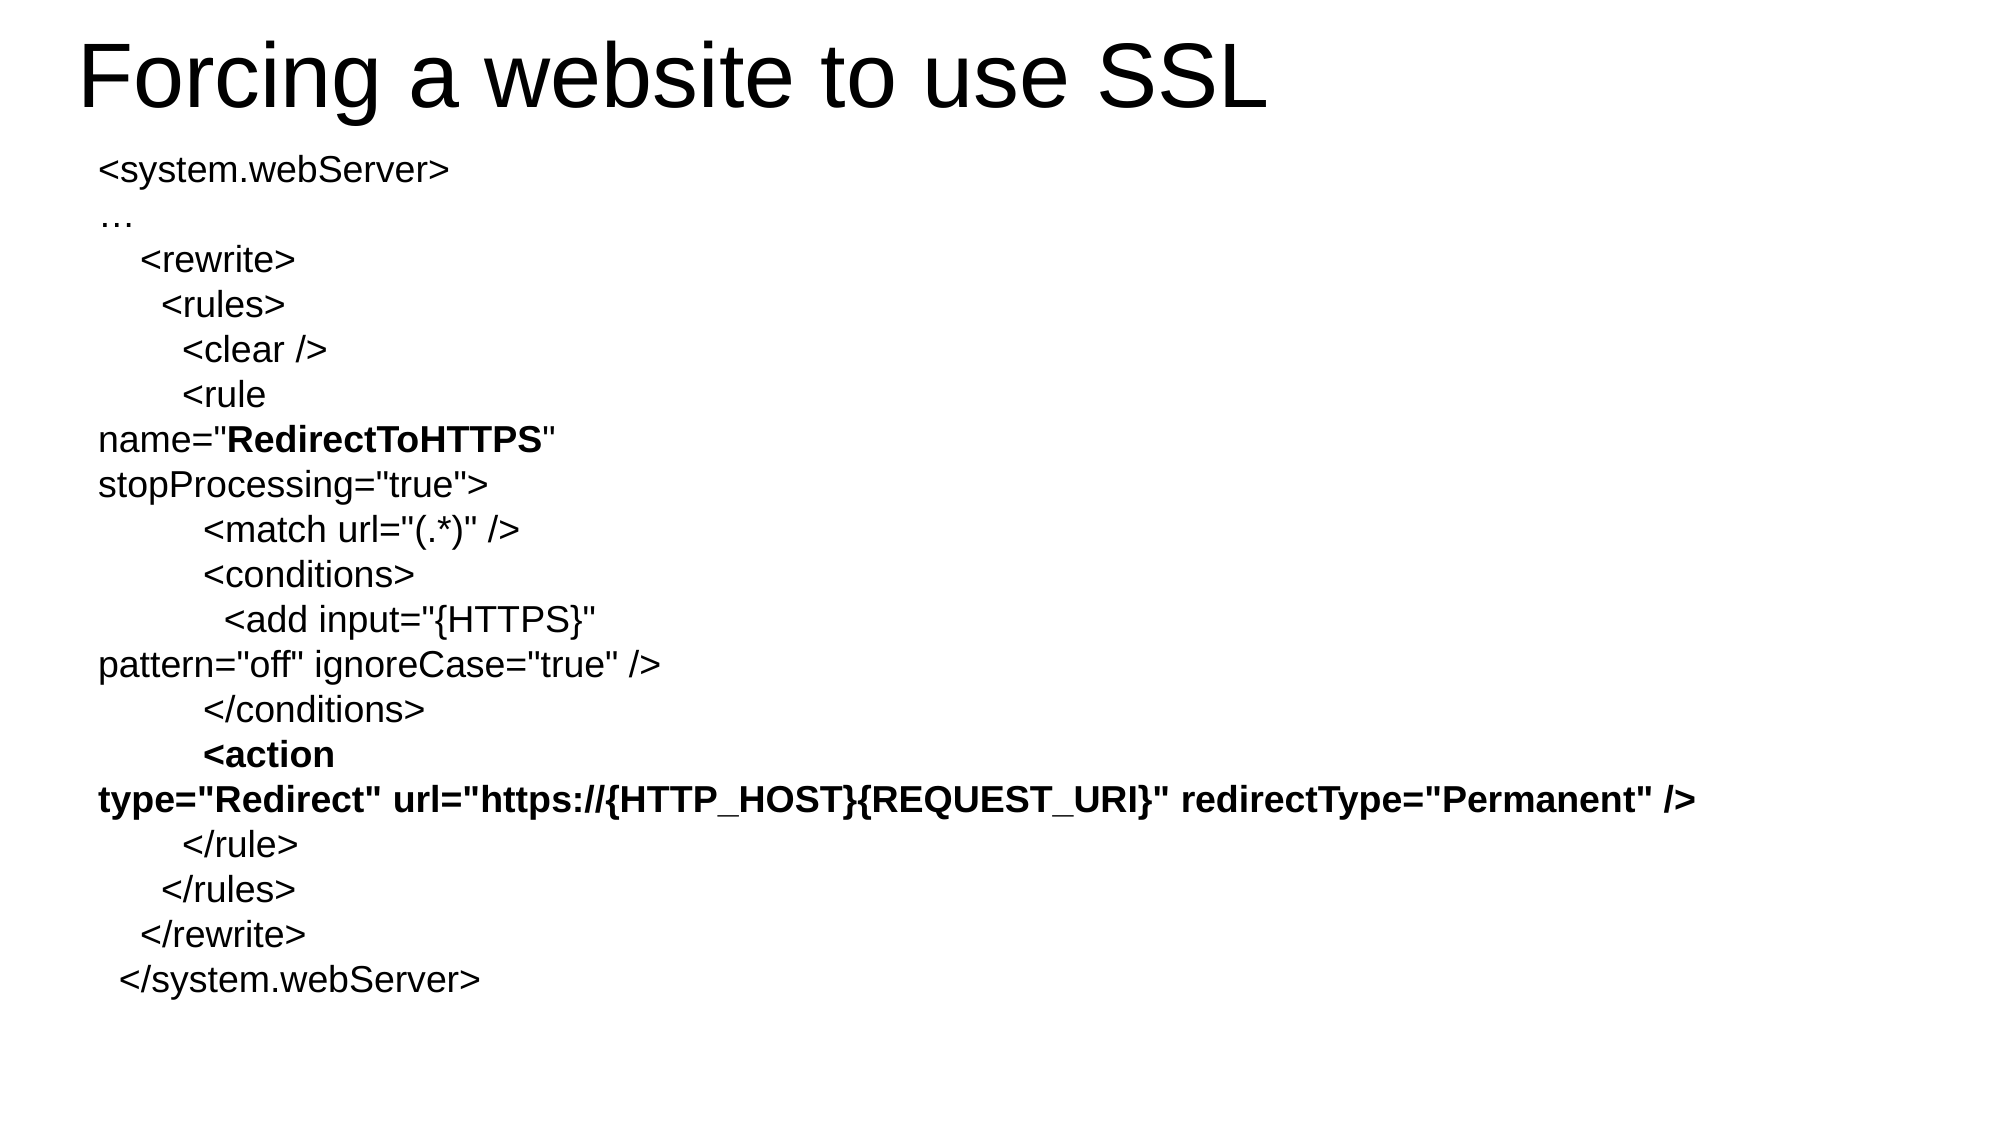

# Forcing a website to use SSL
<system.webServer>
…
    <rewrite>
      <rules>
        <clear />
        <rule
name="RedirectToHTTPS"
stopProcessing="true">
          <match url="(.*)" />
          <conditions>
            <add input="{HTTPS}"
pattern="off" ignoreCase="true" />
          </conditions>
          <action
type="Redirect" url="https://{HTTP_HOST}{REQUEST_URI}" redirectType="Permanent" />
        </rule>
      </rules>
    </rewrite>
  </system.webServer>